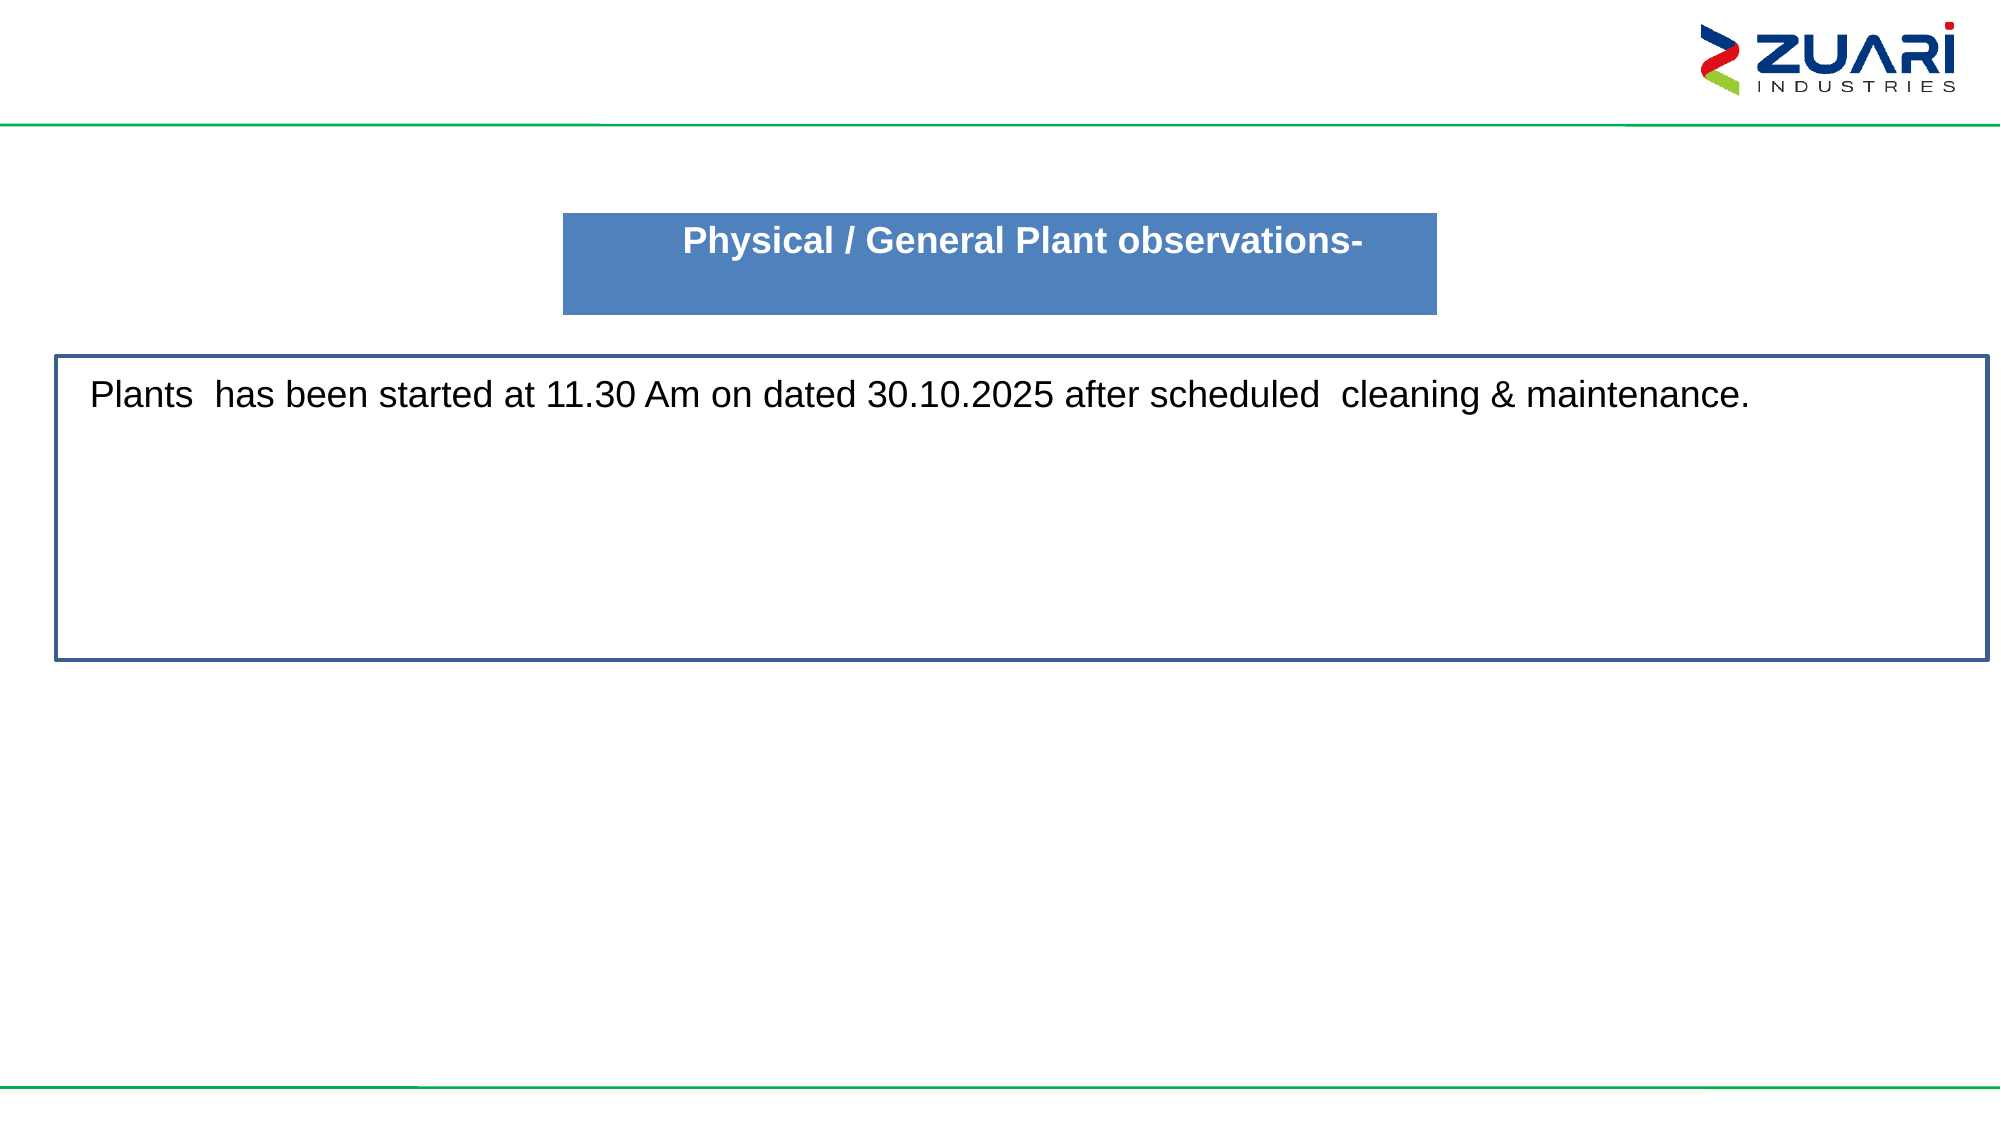

73
| Physical / General Plant observations- |
| --- |

Plants  has been started at 11.30 Am on dated 30.10.2025 after scheduled  cleaning & maintenance.